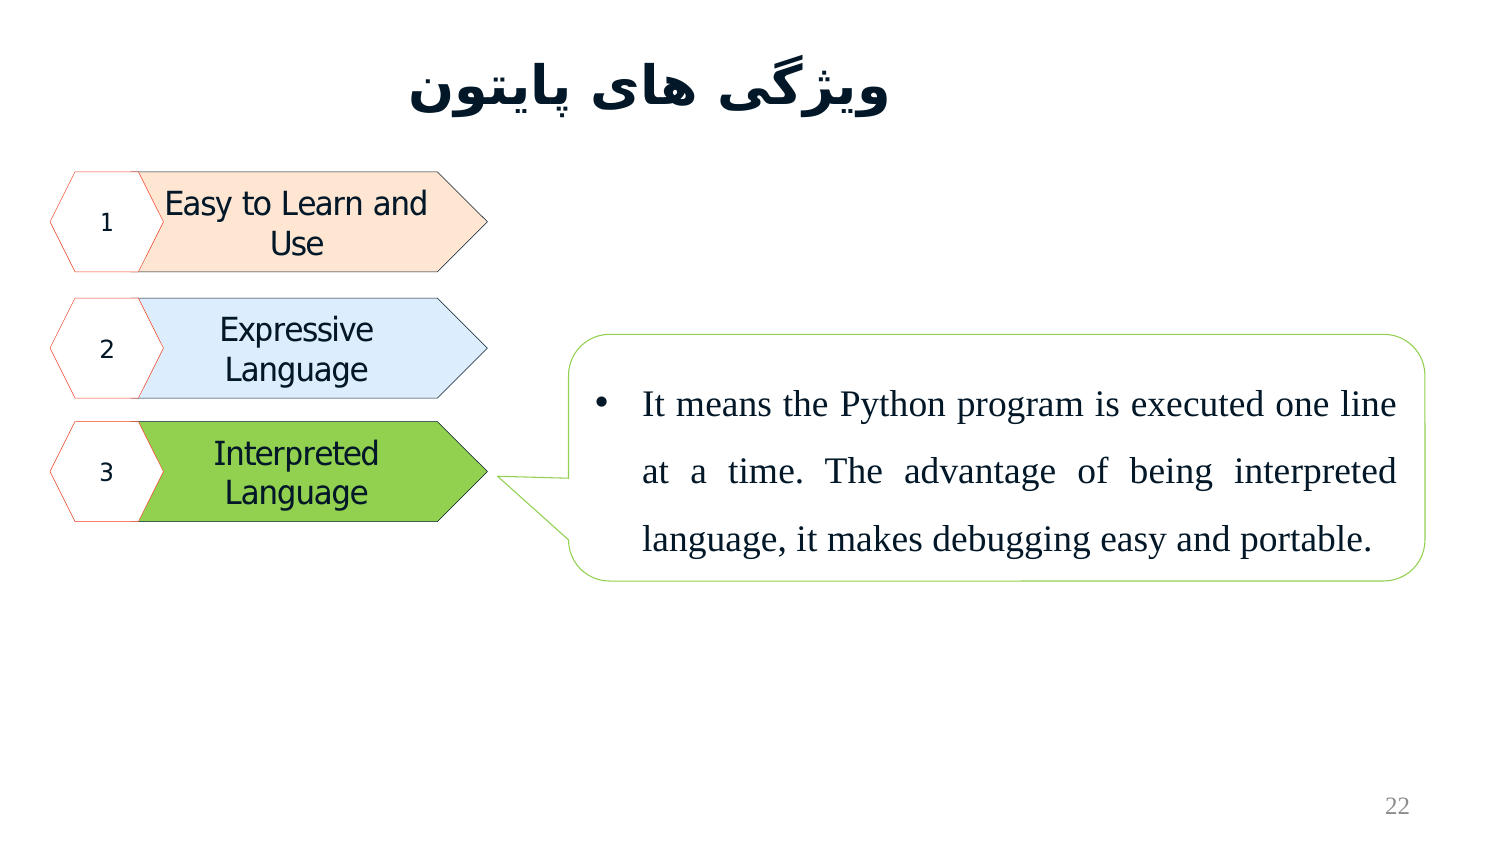

# ویژگی های پایتون
1
Easy to Learn and Use
2
Expressive Language
It means the Python program is executed one line at a time. The advantage of being interpreted language, it makes debugging easy and portable.
3
Interpreted Language
22